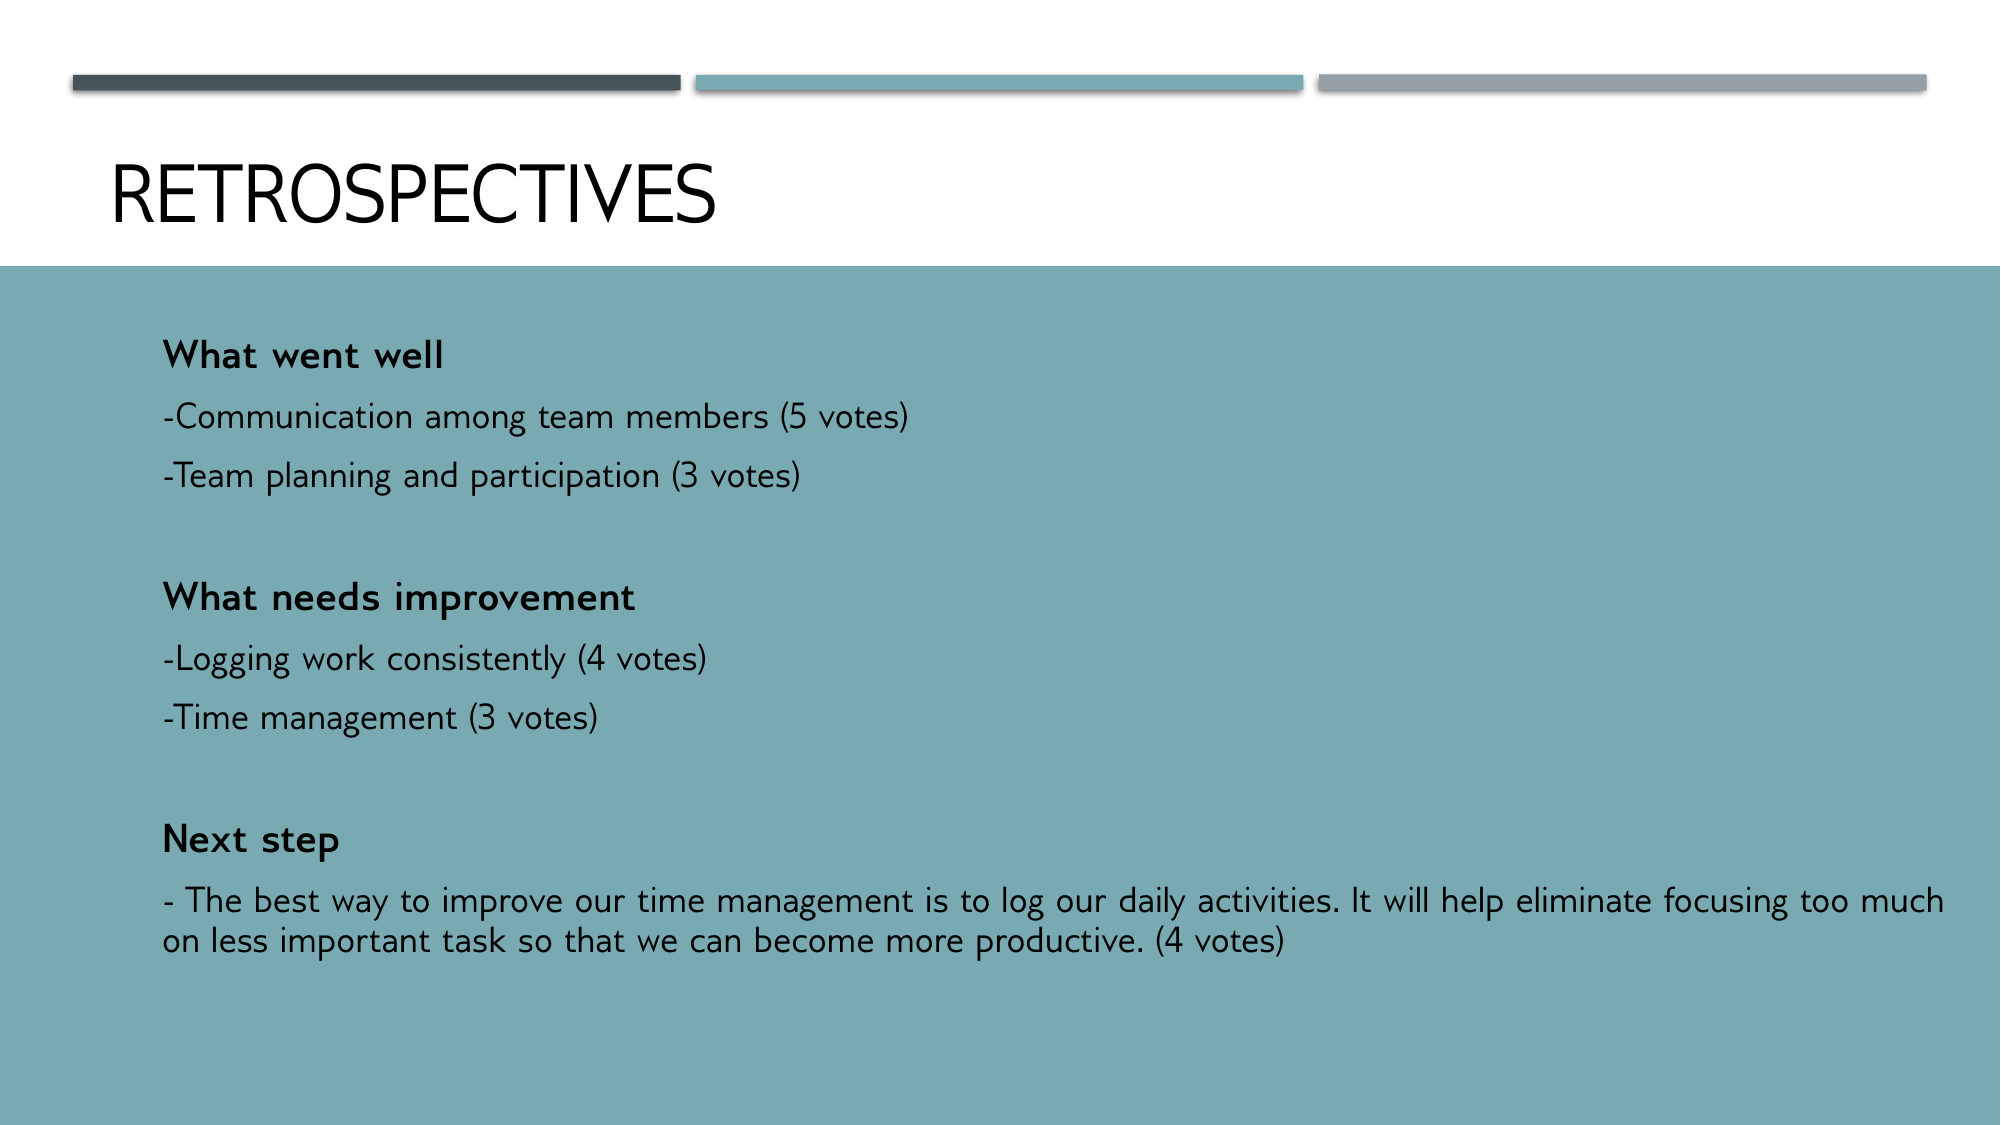

# Retrospectives

	What went well
 		-Communication among team members (5 votes)
 		-Team planning and participation (3 votes)

	What needs improvement
  		-Logging work consistently (4 votes)
  		-Time management (3 votes)

	Next step
 		- The best way to improve our time management is to log our daily activities. It will help eliminate focusing too much 			on less important task so that we can become more productive. (4 votes)